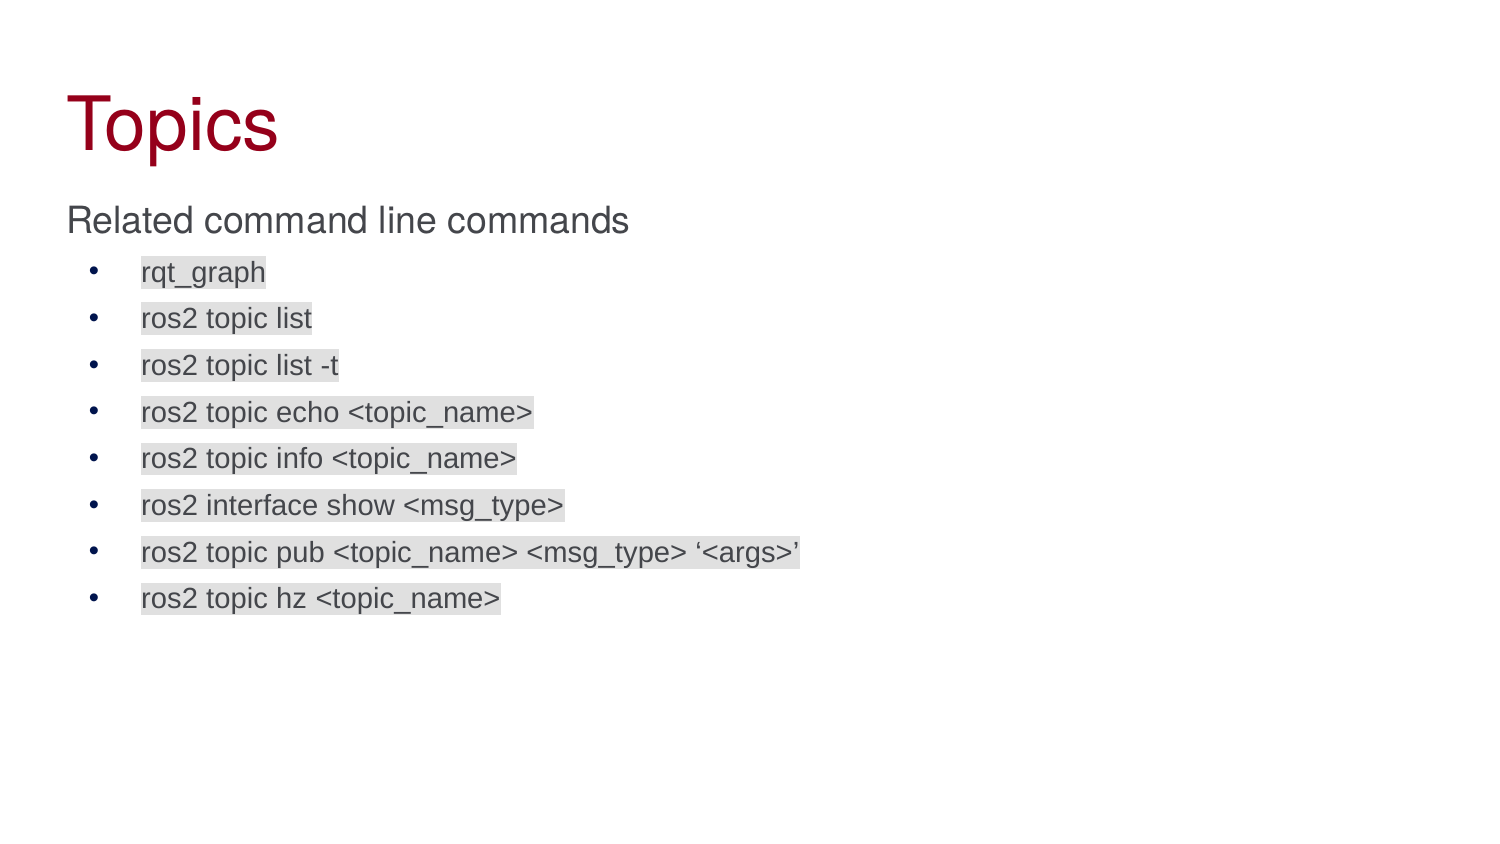

Topics
Related command line commands
rqt_graph
ros2 topic list
ros2 topic list -t
ros2 topic echo <topic_name>
ros2 topic info <topic_name>
ros2 interface show <msg_type>
ros2 topic pub <topic_name> <msg_type> ‘<args>’
ros2 topic hz <topic_name>